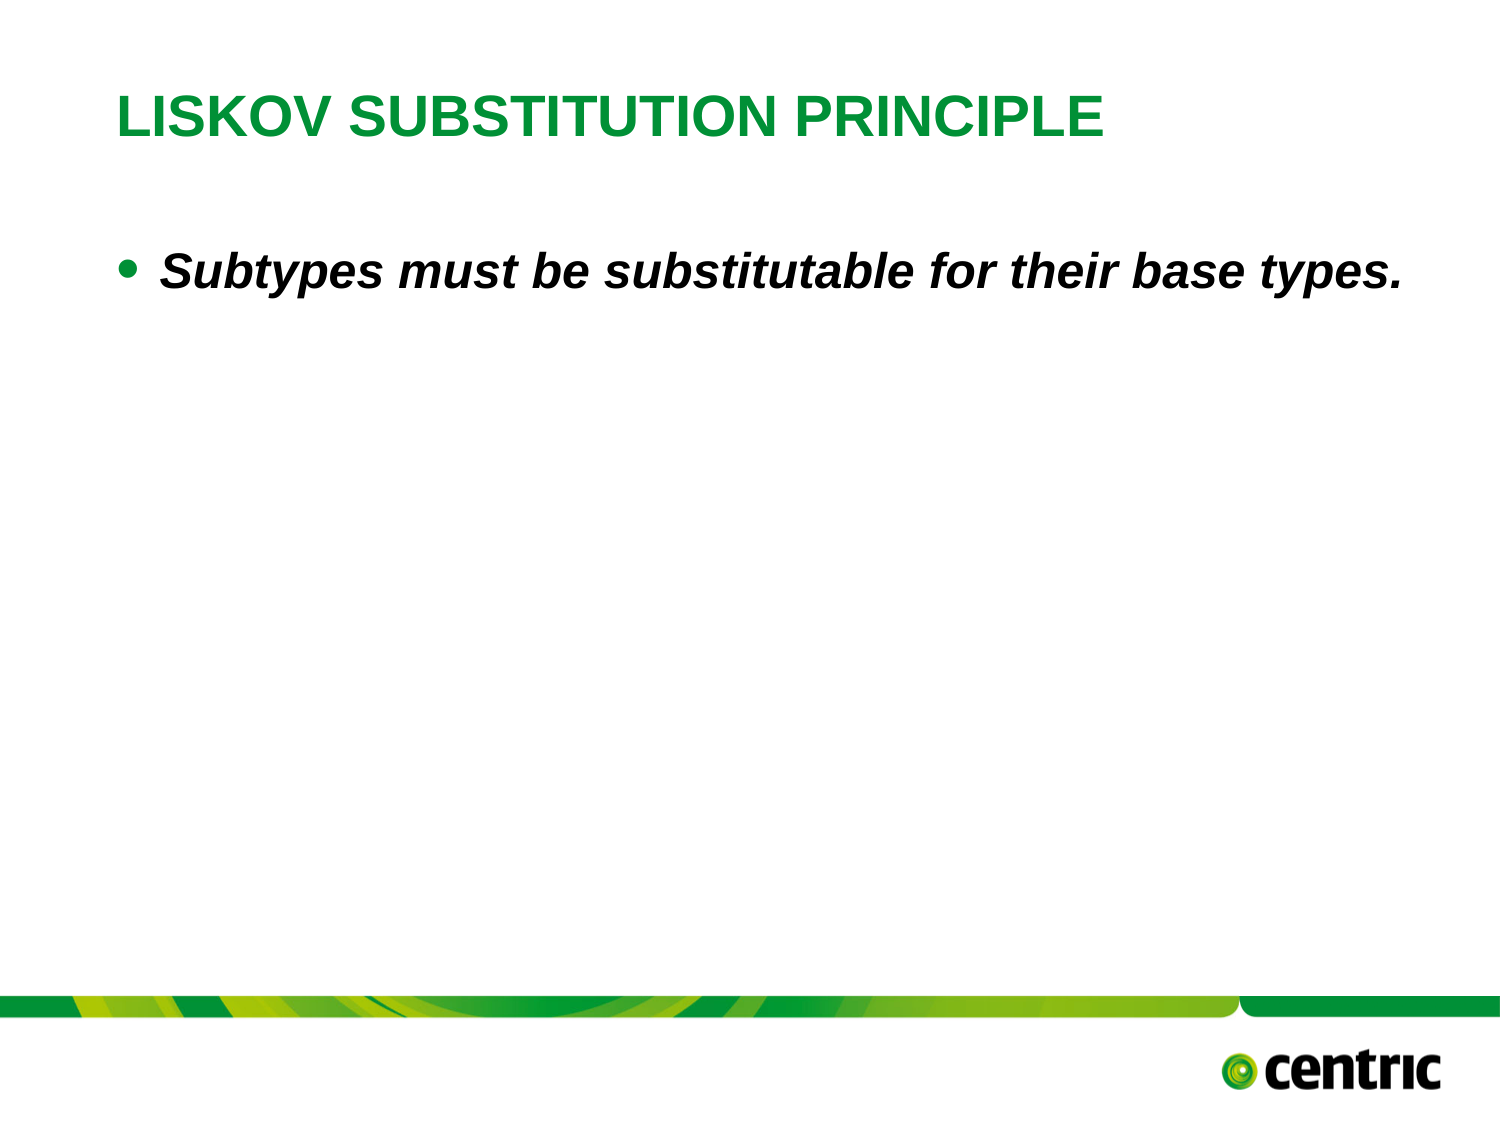

# Liskov substitution principle
Subtypes must be substitutable for their base types.
TITLE PRESENTATION
February 26, 2018